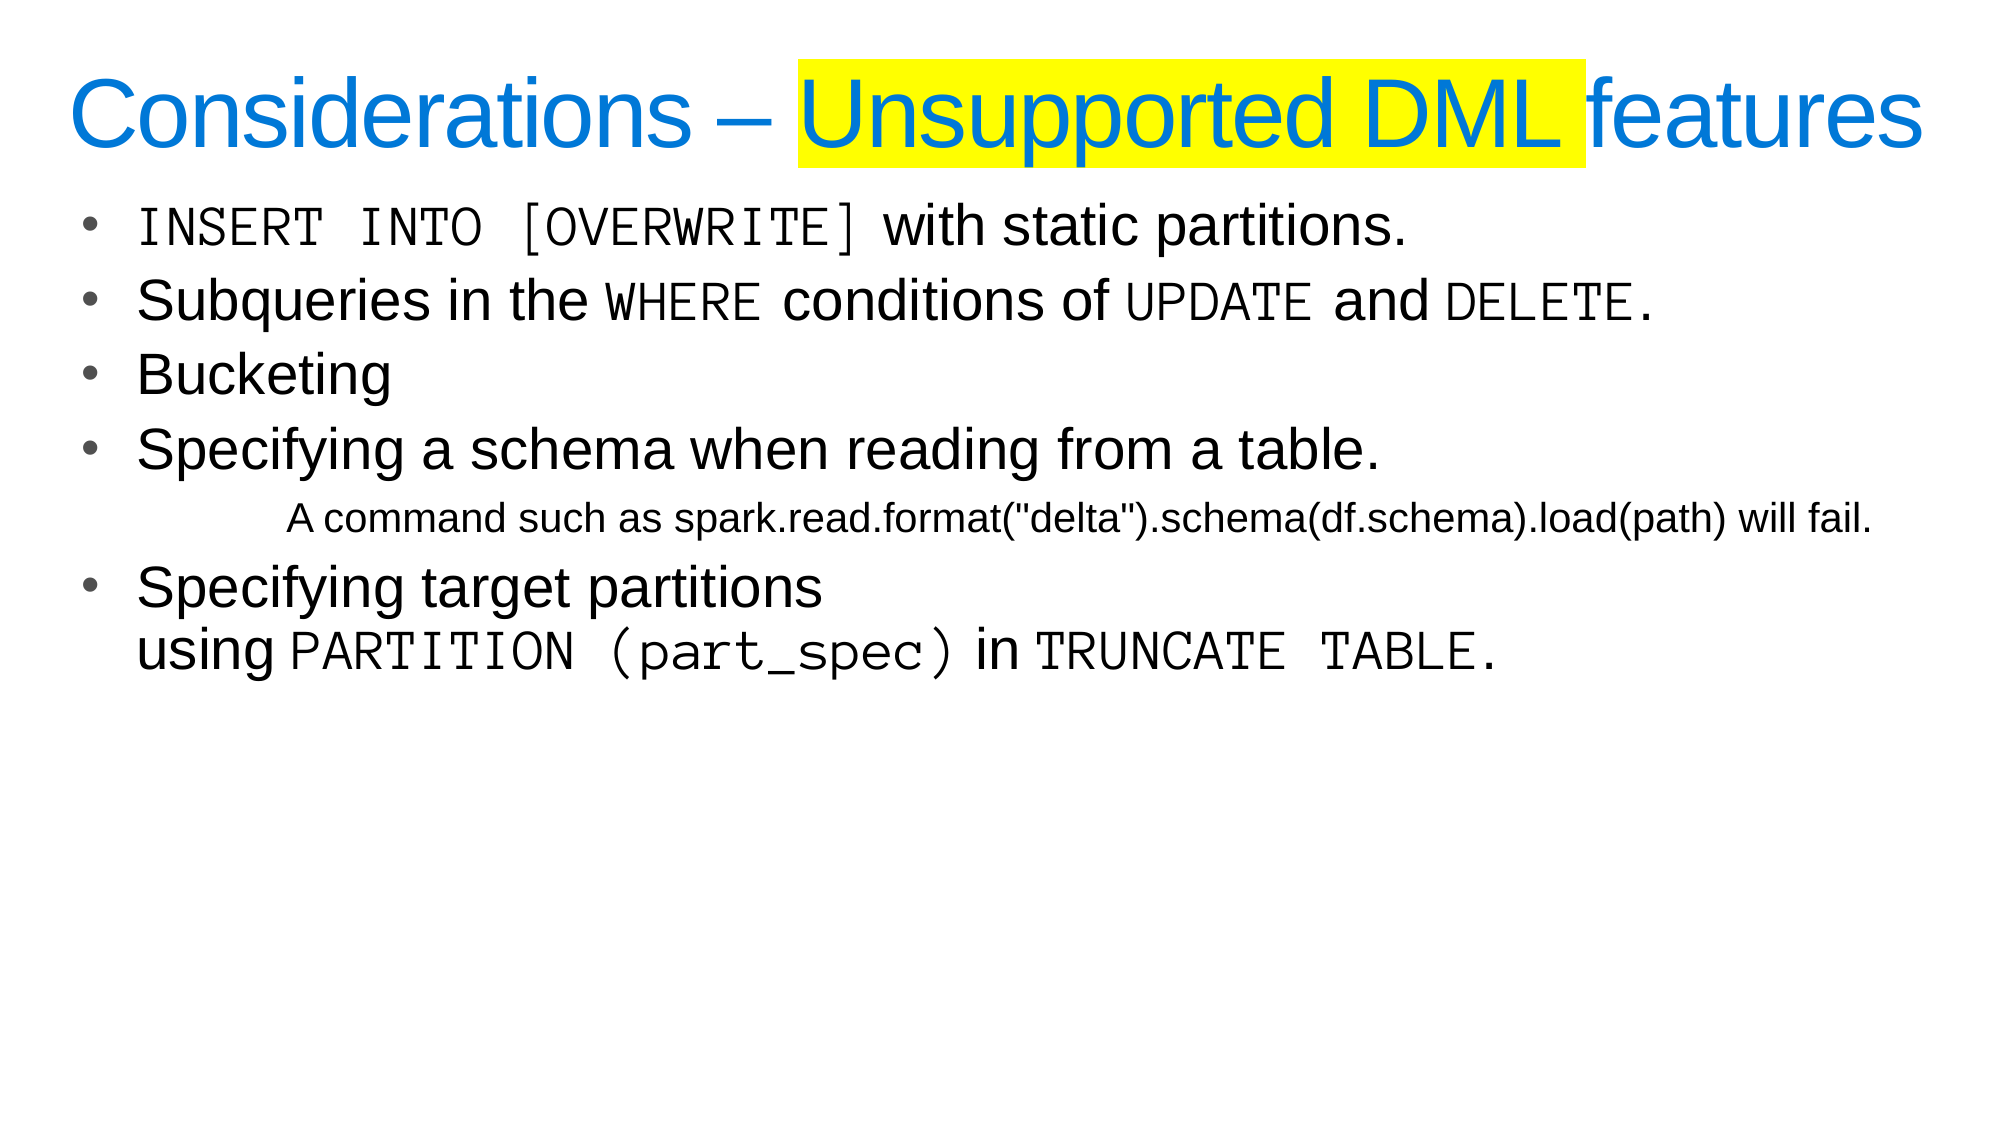

# Considerations – Unsupported DML features
INSERT INTO [OVERWRITE] with static partitions.
Subqueries in the WHERE conditions of UPDATE and DELETE.
Bucketing
Specifying a schema when reading from a table.
	A command such as spark.read.format("delta").schema(df.schema).load(path) will fail.
Specifying target partitions using PARTITION (part_spec) in TRUNCATE TABLE.